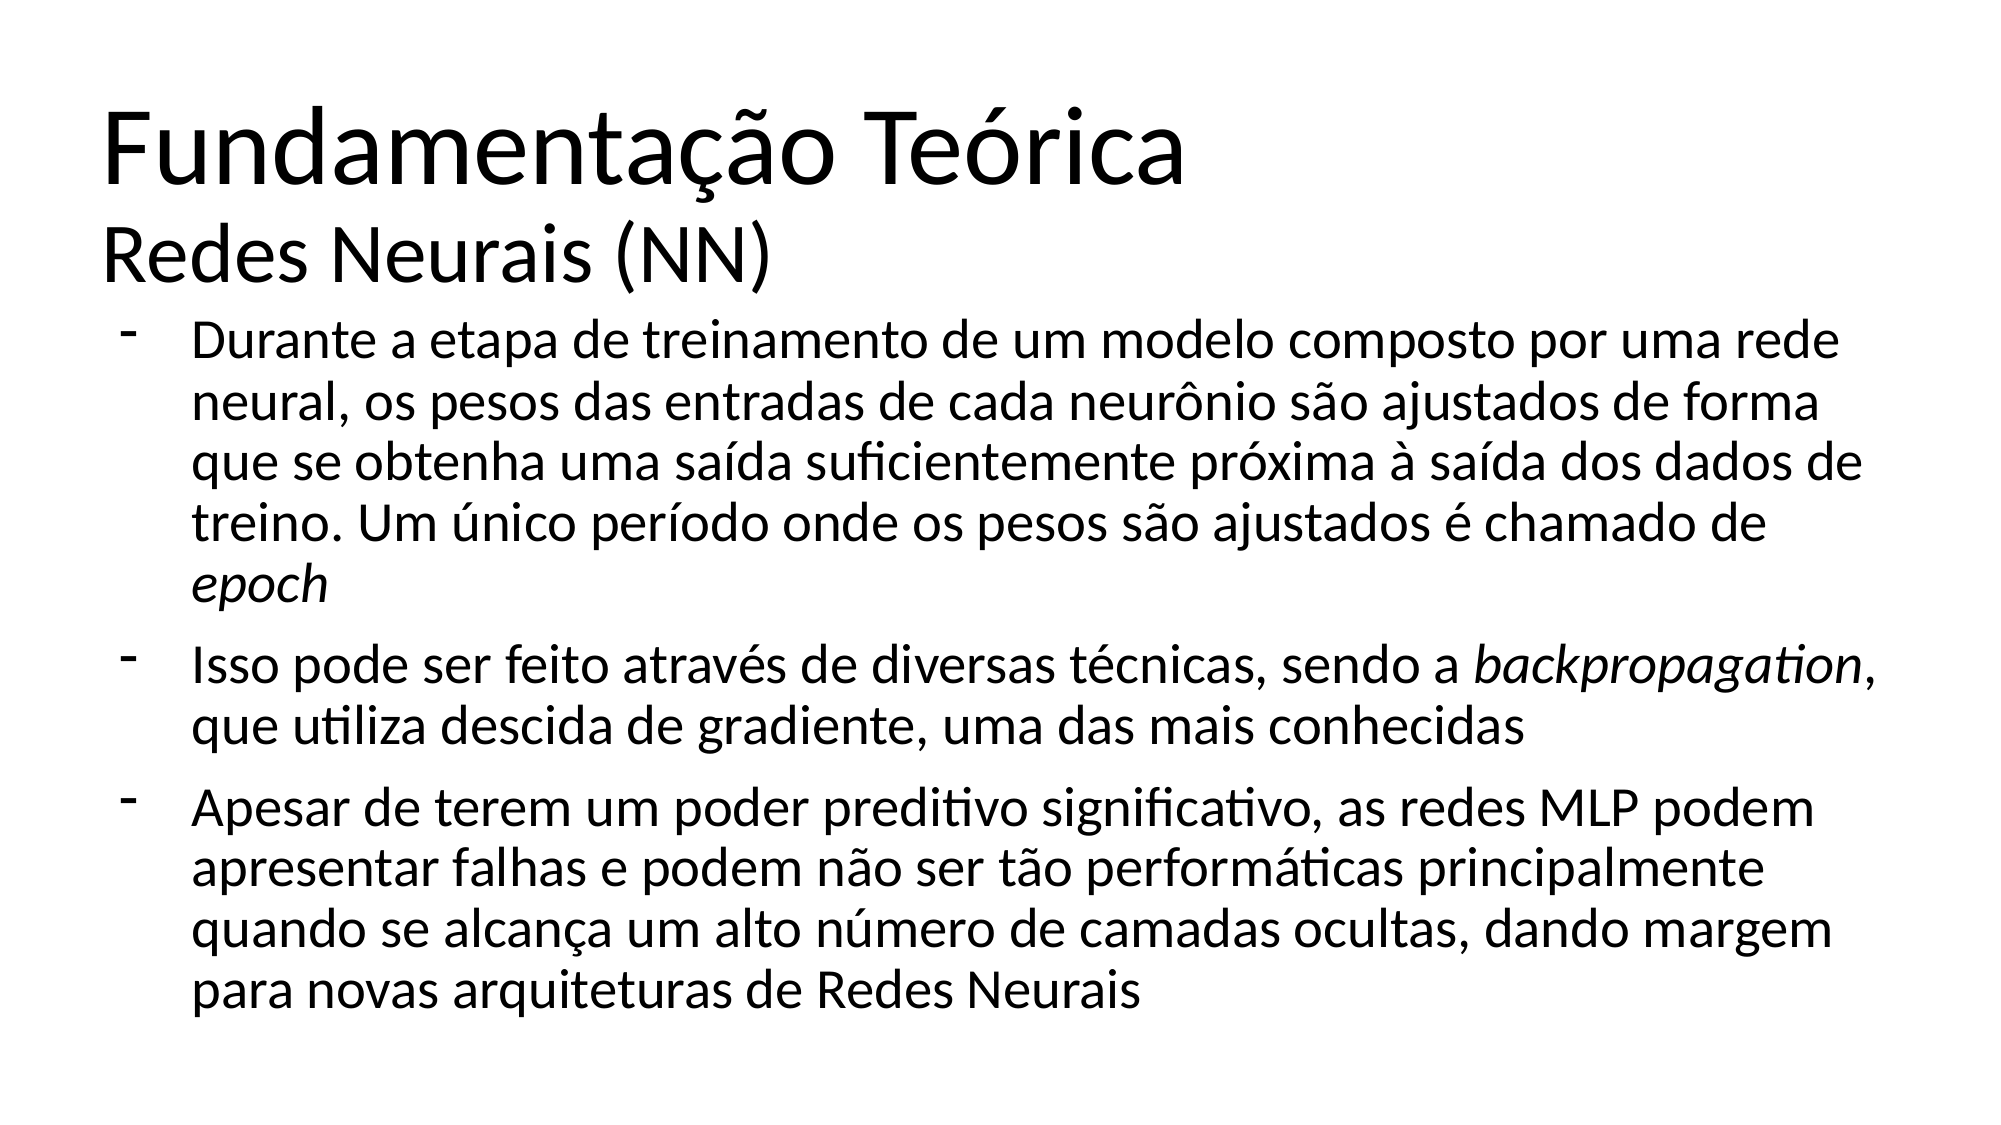

# Fundamentação Teórica Redes Neurais (NN)
Durante a etapa de treinamento de um modelo composto por uma rede neural, os pesos das entradas de cada neurônio são ajustados de forma que se obtenha uma saída suficientemente próxima à saída dos dados de treino. Um único período onde os pesos são ajustados é chamado de epoch
Isso pode ser feito através de diversas técnicas, sendo a backpropagation, que utiliza descida de gradiente, uma das mais conhecidas
Apesar de terem um poder preditivo significativo, as redes MLP podem apresentar falhas e podem não ser tão performáticas principalmente quando se alcança um alto número de camadas ocultas, dando margem para novas arquiteturas de Redes Neurais